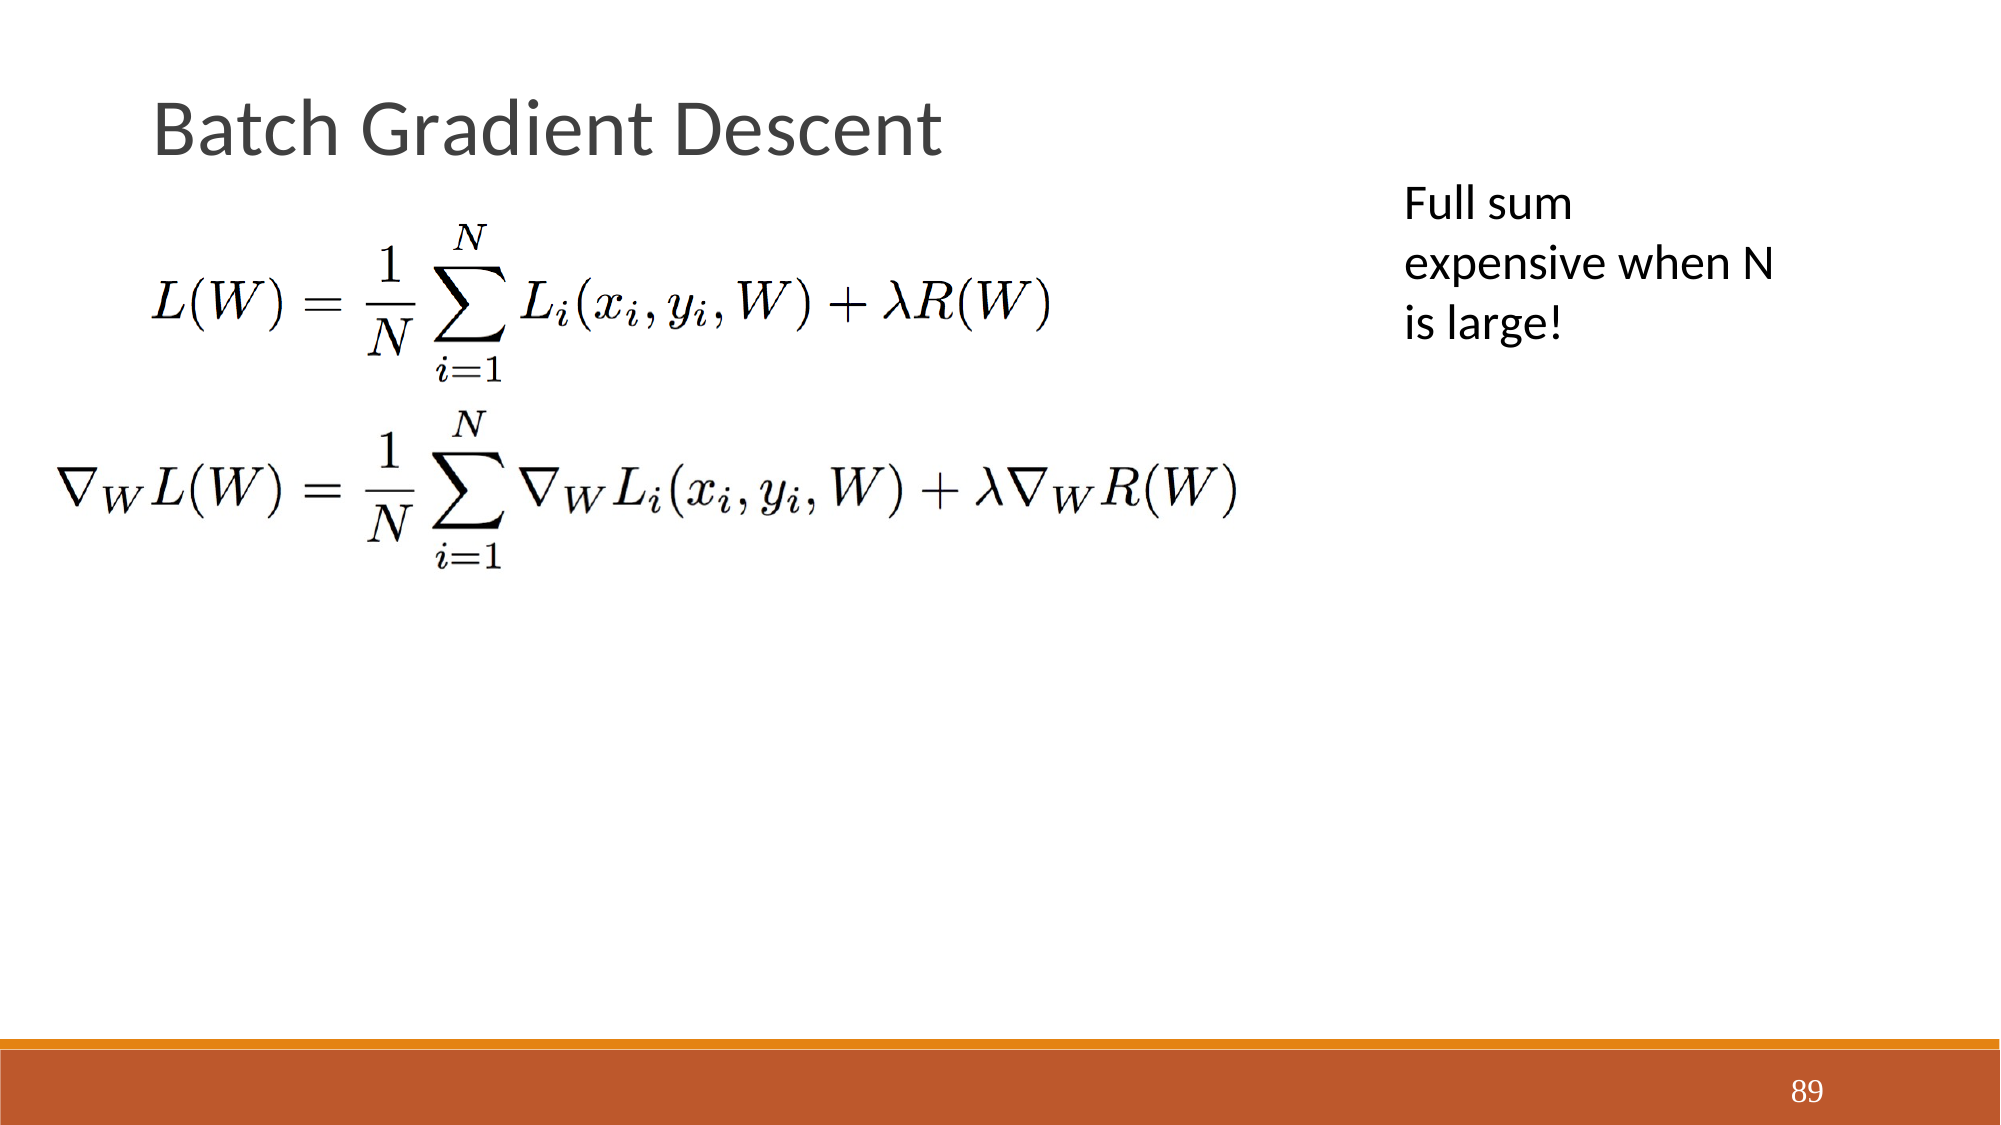

Batch Gradient Descent
Full sum expensive when N is large!

89